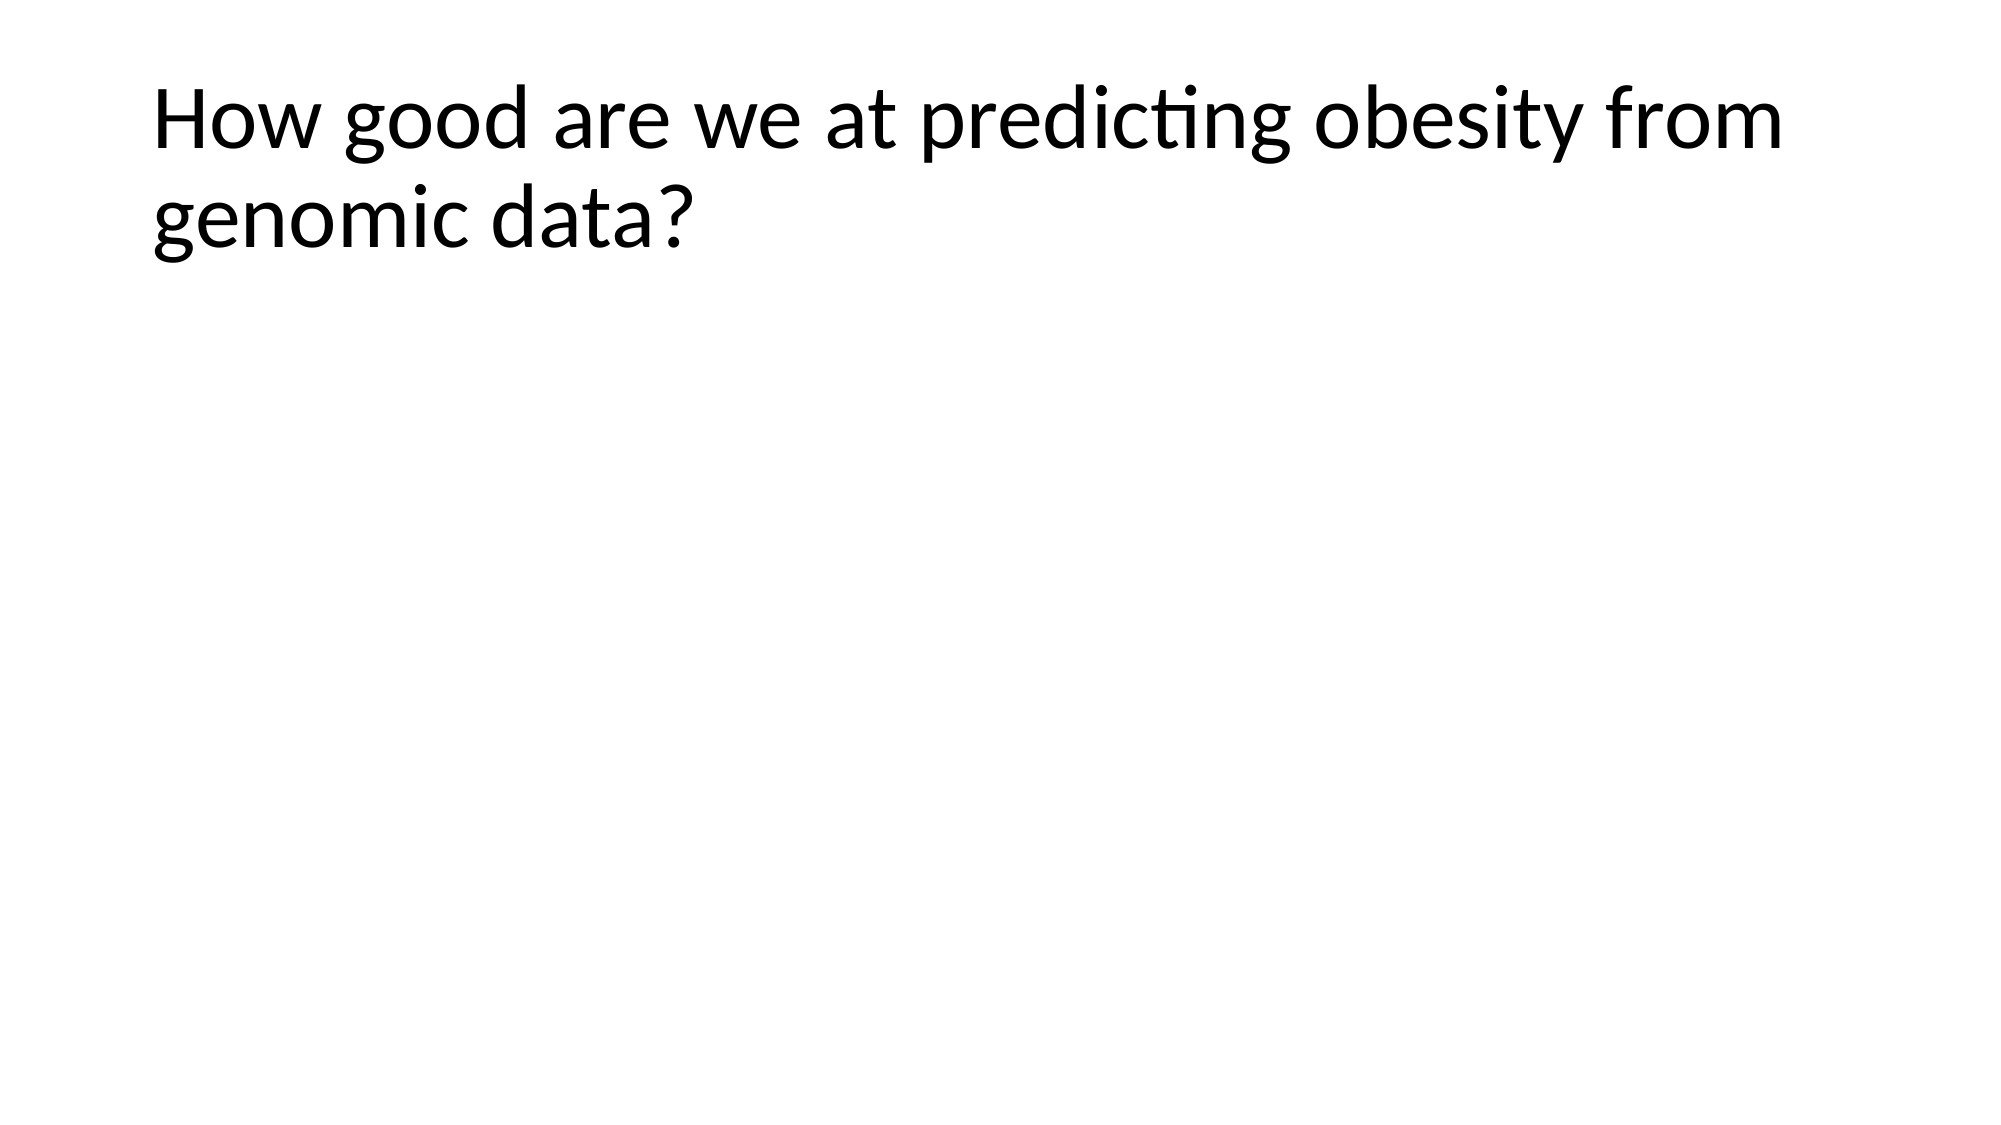

# How good are we at predicting obesity from genomic data?